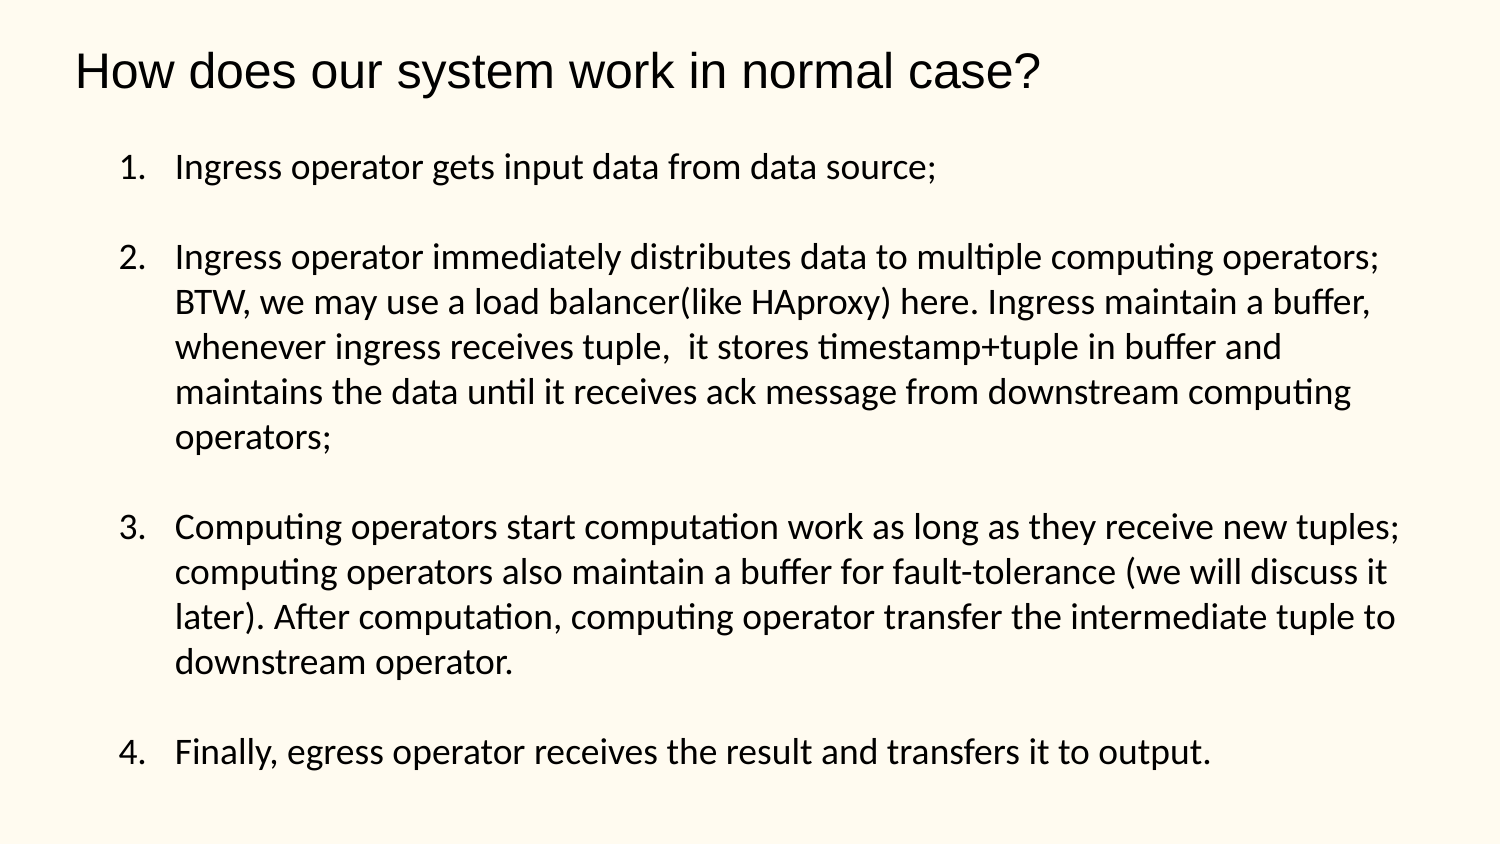

How does our system work in normal case?
Ingress operator gets input data from data source;

Ingress operator immediately distributes data to multiple computing operators; BTW, we may use a load balancer(like HAproxy) here. Ingress maintain a buffer, whenever ingress receives tuple,  it stores timestamp+tuple in buffer and maintains the data until it receives ack message from downstream computing operators;

Computing operators start computation work as long as they receive new tuples; computing operators also maintain a buffer for fault-tolerance (we will discuss it later). After computation, computing operator transfer the intermediate tuple to downstream operator.

Finally, egress operator receives the result and transfers it to output.